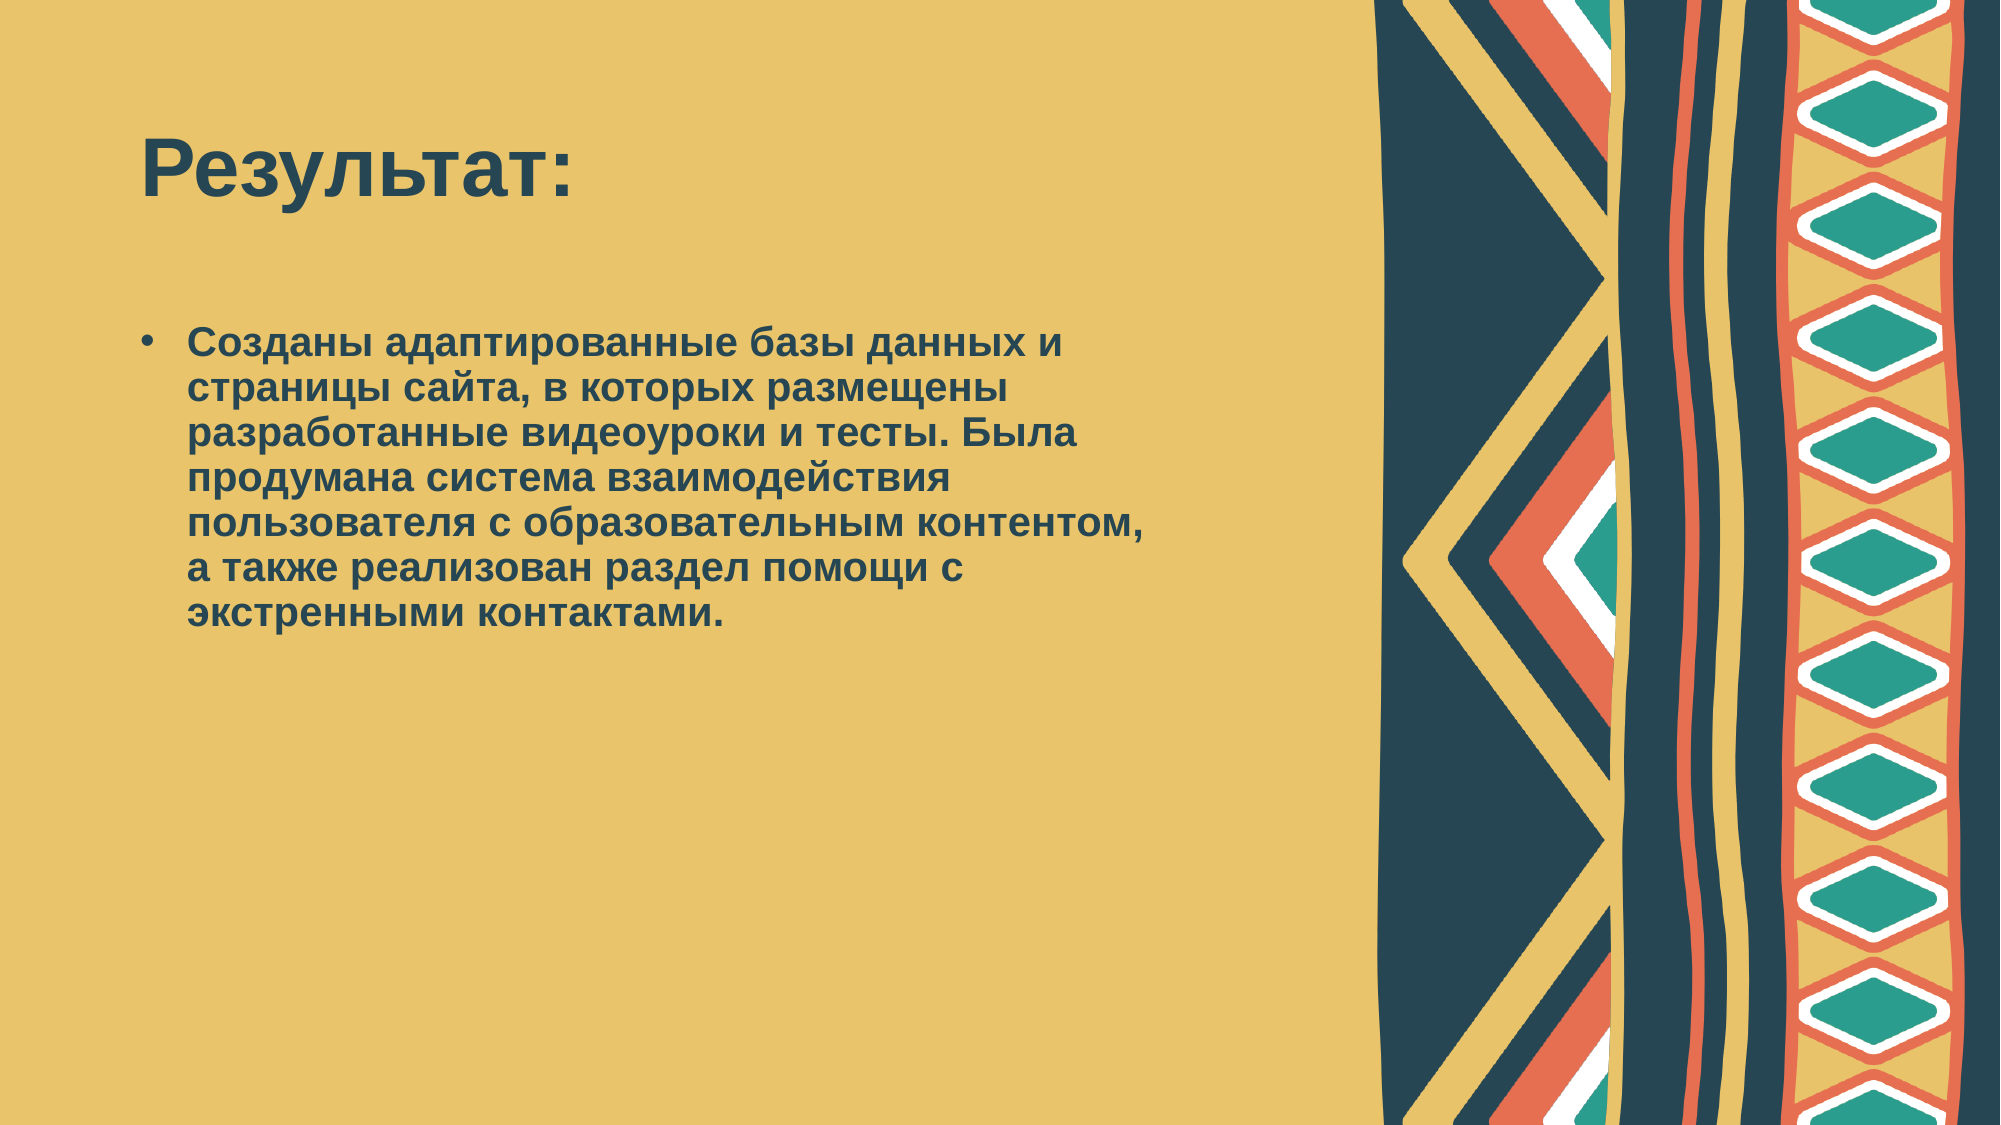

# Результат:
Созданы адаптированные базы данных и страницы сайта, в которых размещены разработанные видеоуроки и тесты. Была продумана система взаимодействия пользователя с образовательным контентом, а также реализован раздел помощи с экстренными контактами.